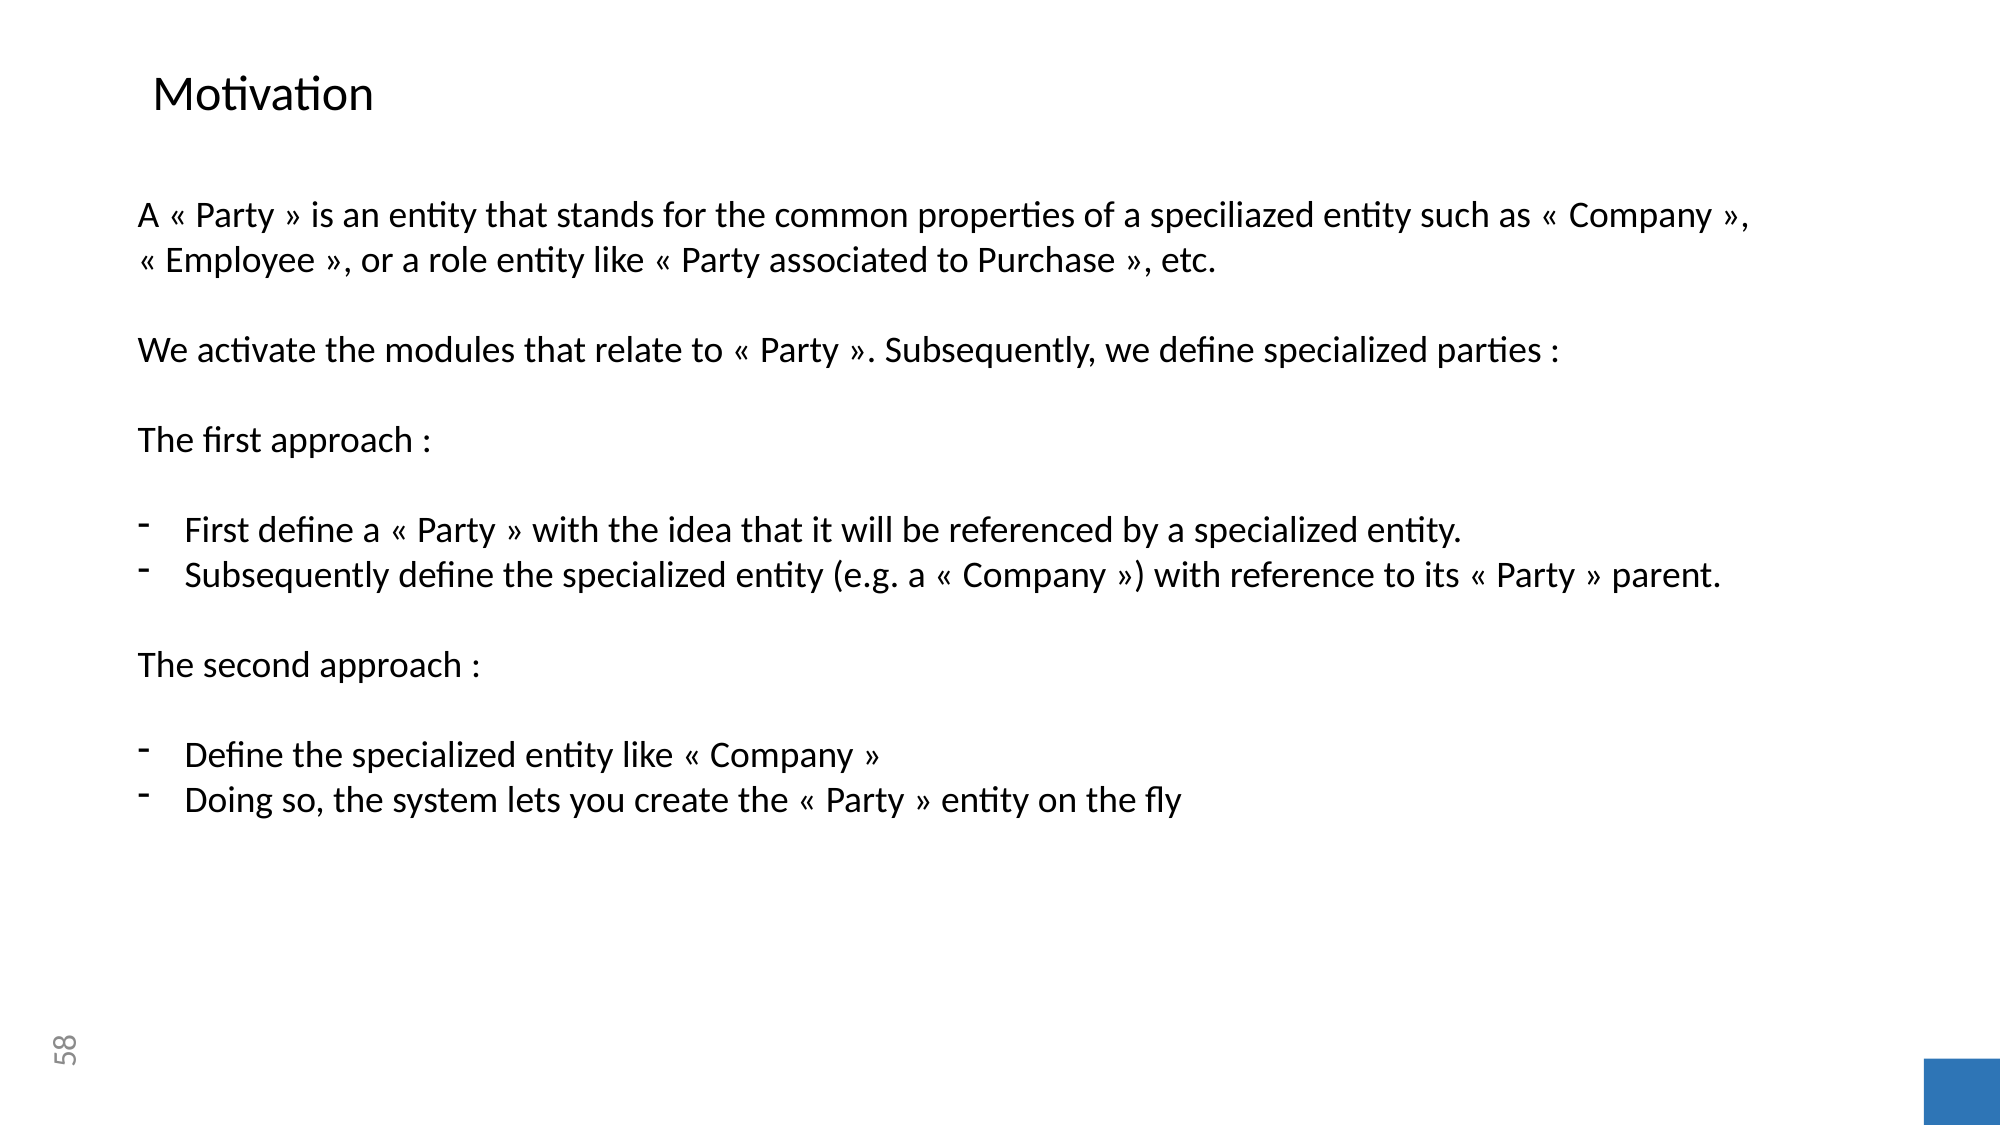

# Motivation
A « Party » is an entity that stands for the common properties of a speciliazed entity such as « Company », « Employee », or a role entity like « Party associated to Purchase », etc.
We activate the modules that relate to « Party ». Subsequently, we define specialized parties :

The first approach :

First define a « Party » with the idea that it will be referenced by a specialized entity.
Subsequently define the specialized entity (e.g. a « Company ») with reference to its « Party » parent.

The second approach :

Define the specialized entity like « Company »
Doing so, the system lets you create the « Party » entity on the fly
58